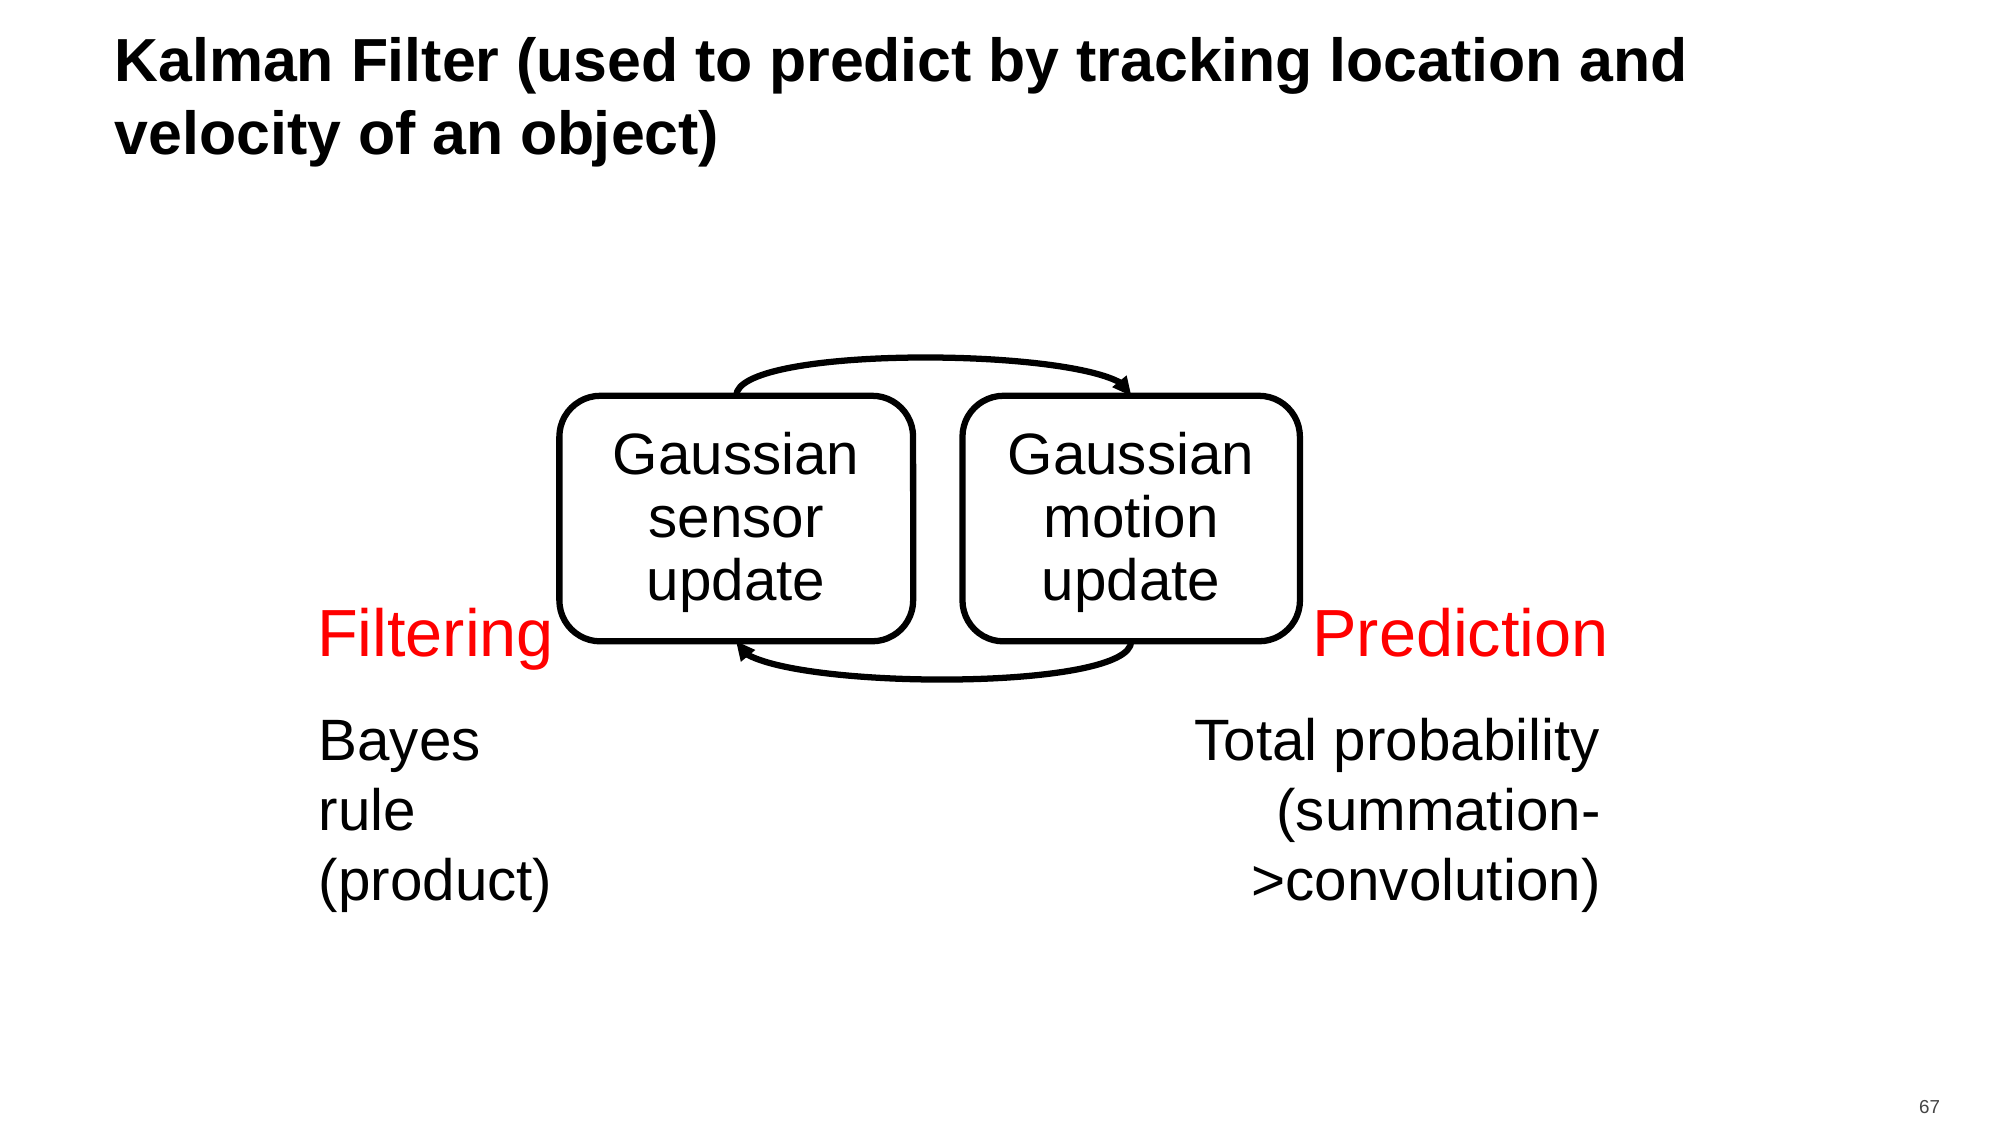

# Kalman Filter (used to predict by tracking location and velocity of an object)
Gaussian sensor update
Gaussian motion update
Filtering
Prediction
Bayes rule (product)
Total probability (summation->convolution)
67